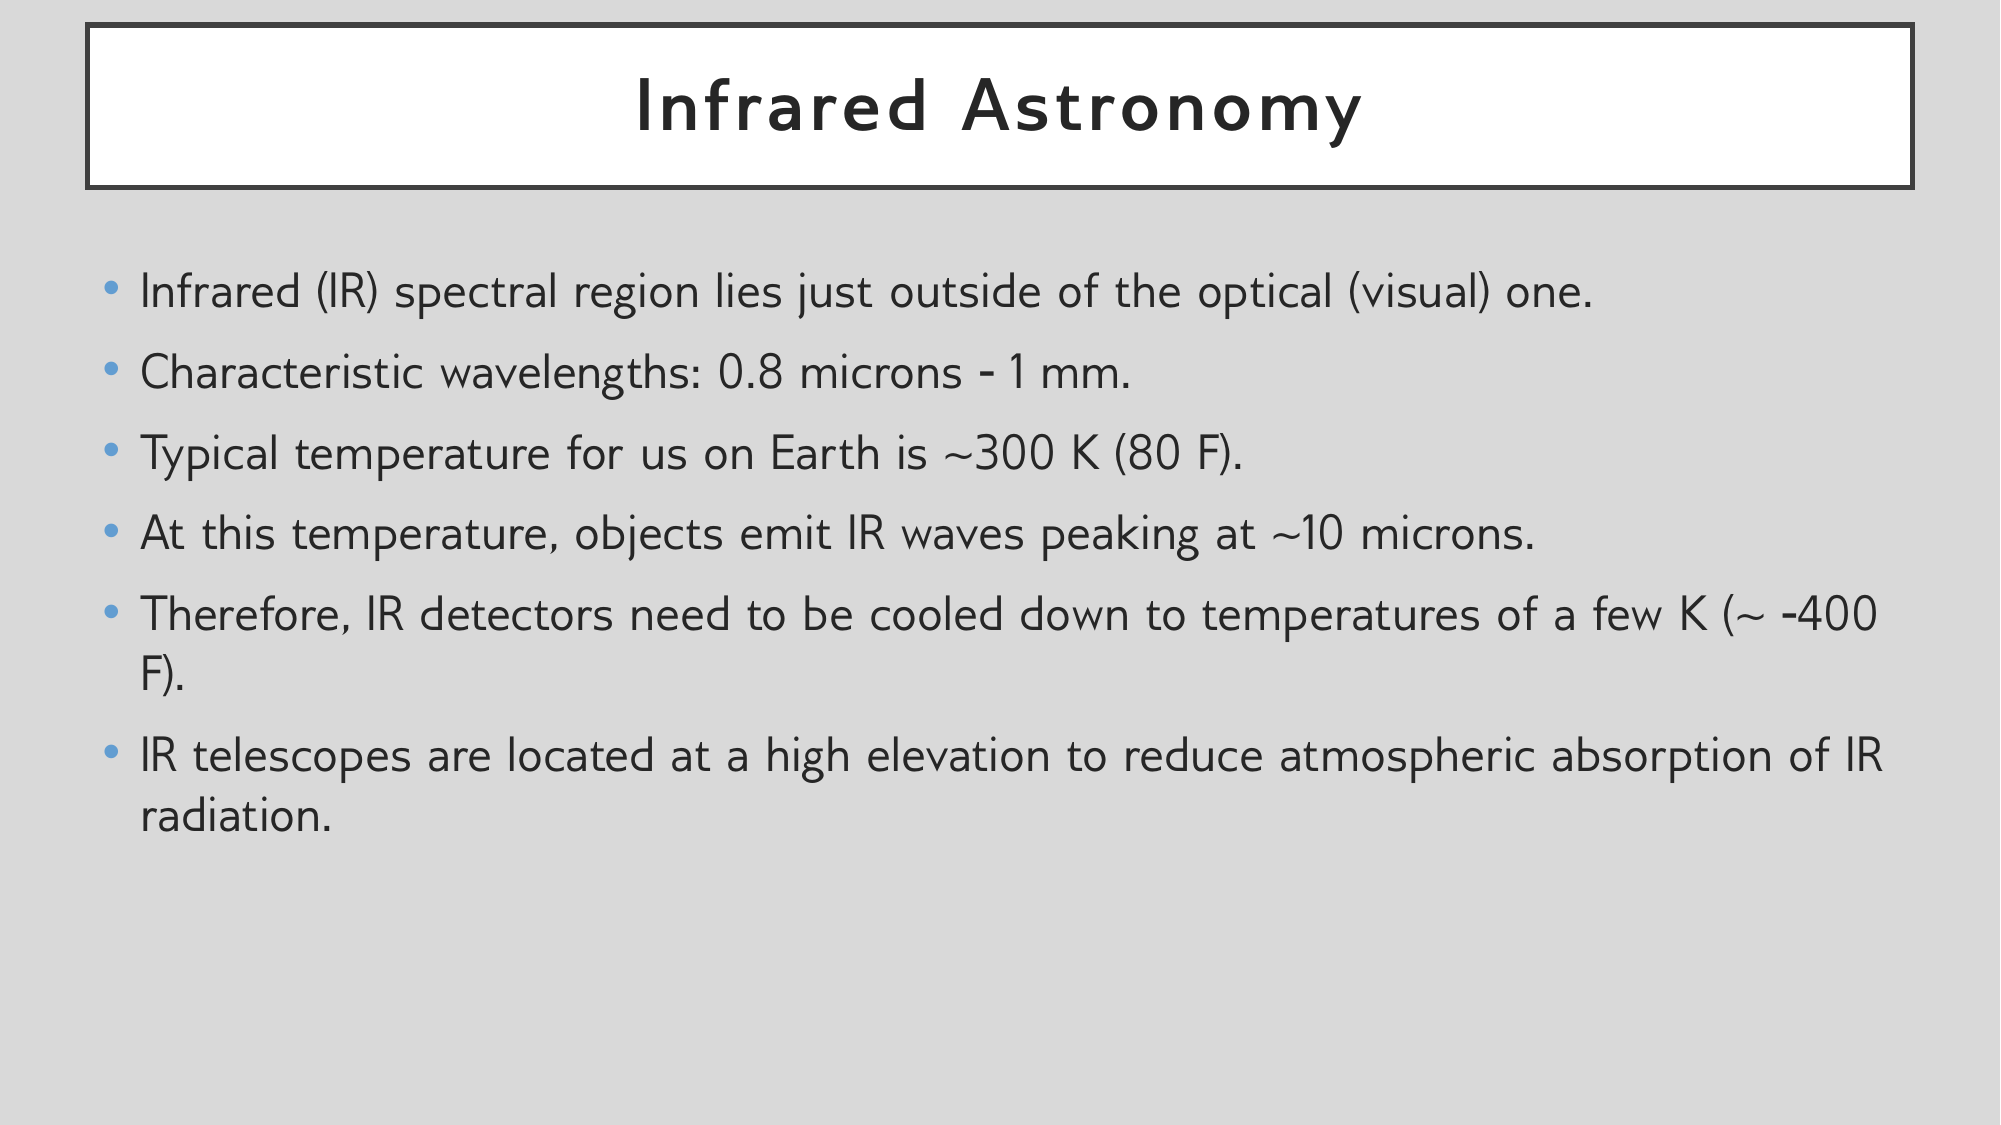

# Infrared Astronomy
Infrared (IR) spectral region lies just outside of the optical (visual) one.
Characteristic wavelengths: 0.8 microns − 1 mm.
Typical temperature for us on Earth is ~300 K (80 F).
At this temperature, objects emit IR waves peaking at ~10 microns.
Therefore, IR detectors need to be cooled down to temperatures of a few K (~ −400 F).
IR telescopes are located at a high elevation to reduce atmospheric absorption of IR radiation.